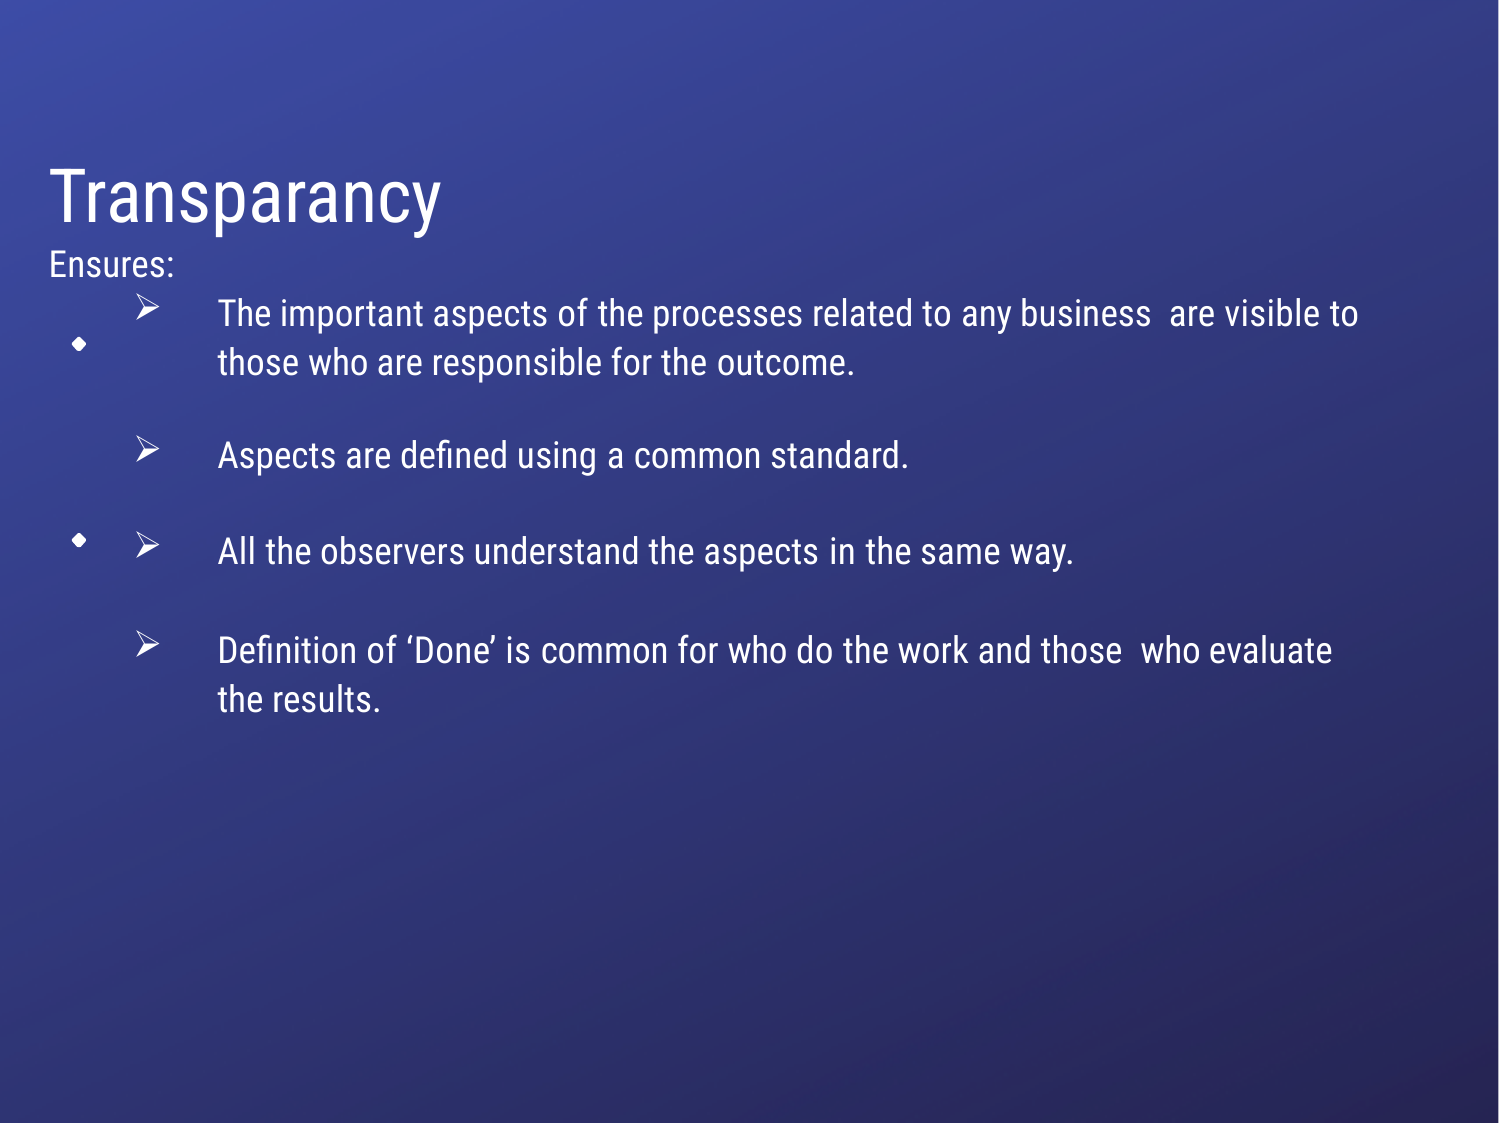

# Transparancy
Ensures:
The important aspects of the processes related to any business  are visible to those who are responsible for the outcome.

Aspects are defined using a common standard.

All the observers understand the aspects in the same way.

Definition of ‘Done’ is common for who do the work and those  who evaluate the results.